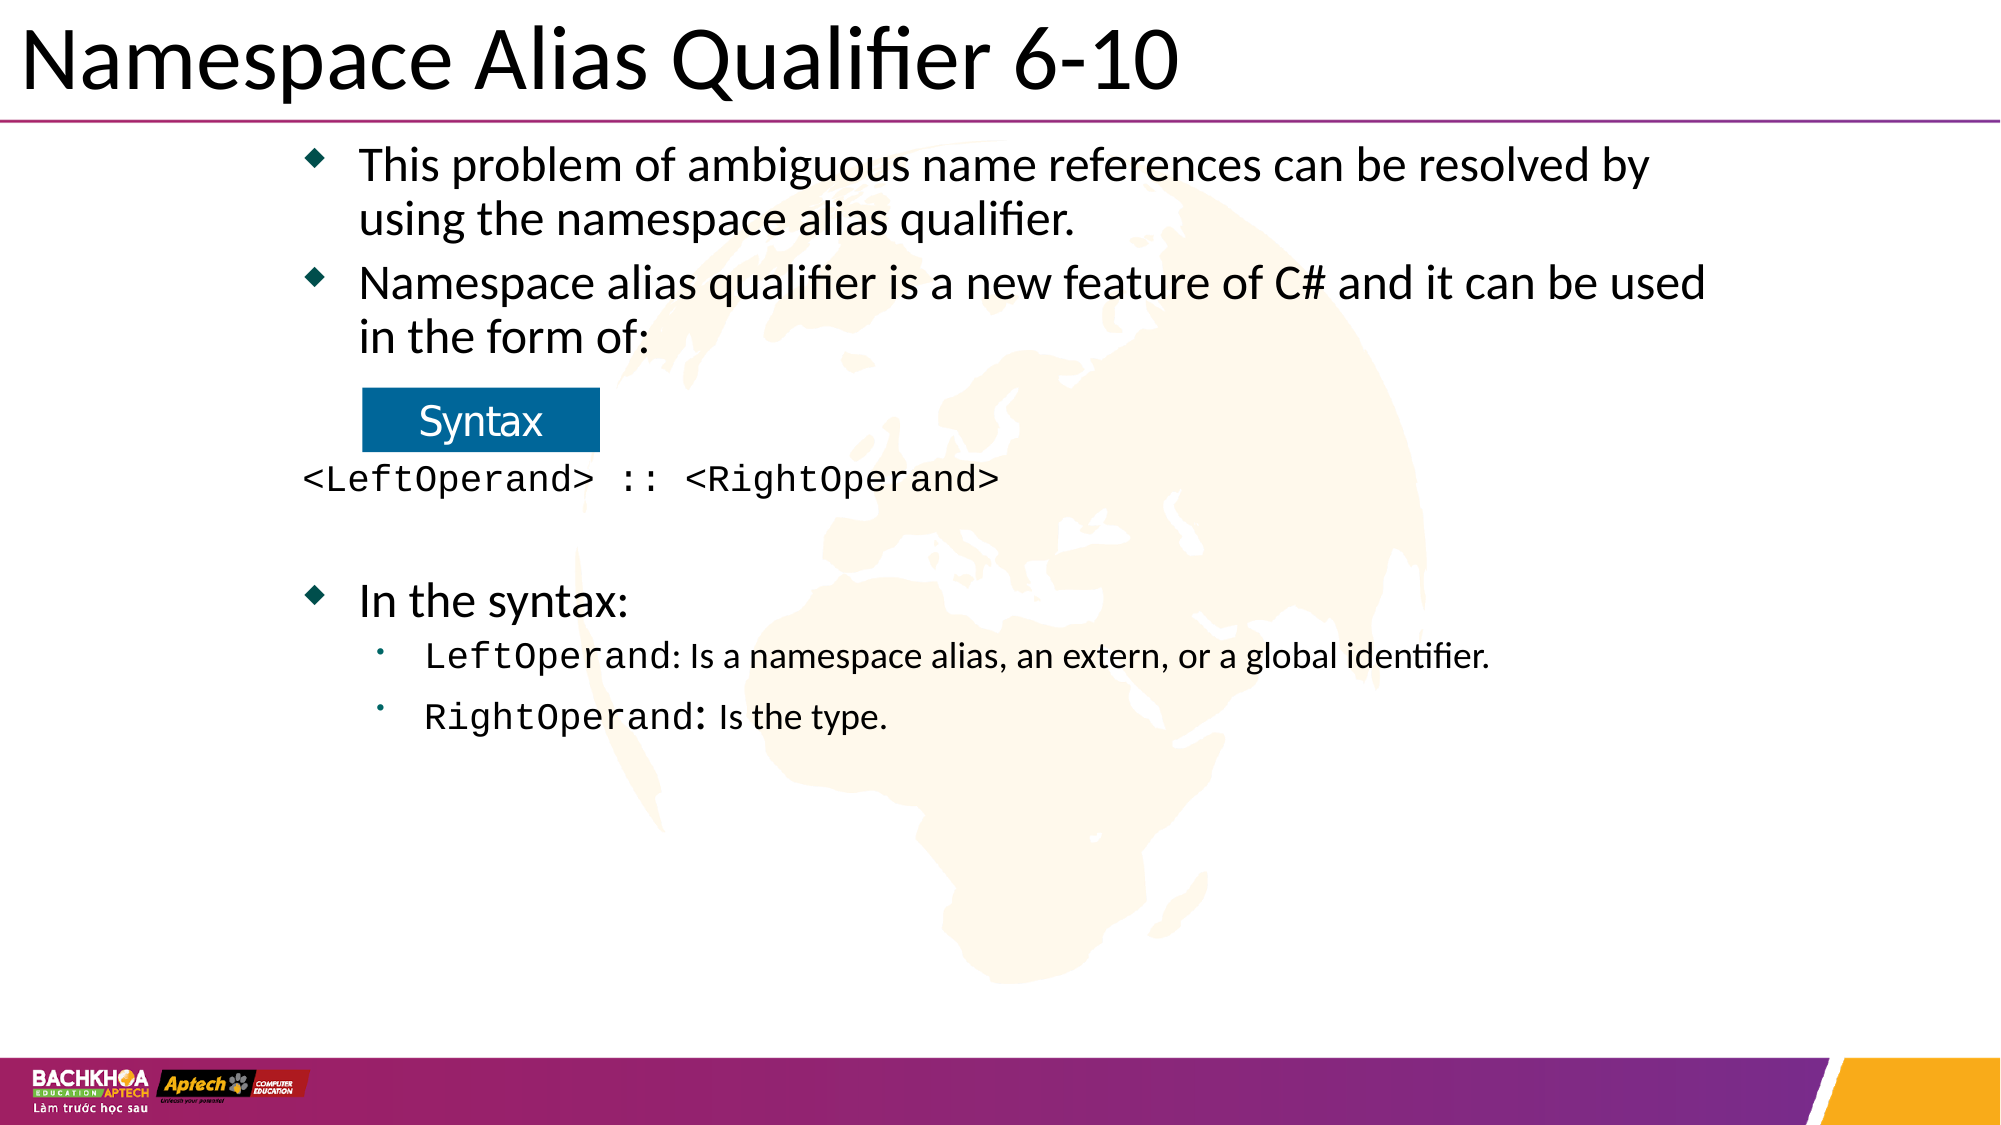

# Namespace Alias Qualifier 6-10

This problem of ambiguous name references can be resolved by using the namespace alias qualifier.
Namespace alias qualifier is a new feature of C# and it can be used in the form of:

<LeftOperand> :: <RightOperand>

In the syntax:
LeftOperand: Is a namespace alias, an extern, or a global identifier.
RightOperand: Is the type.

Syntax